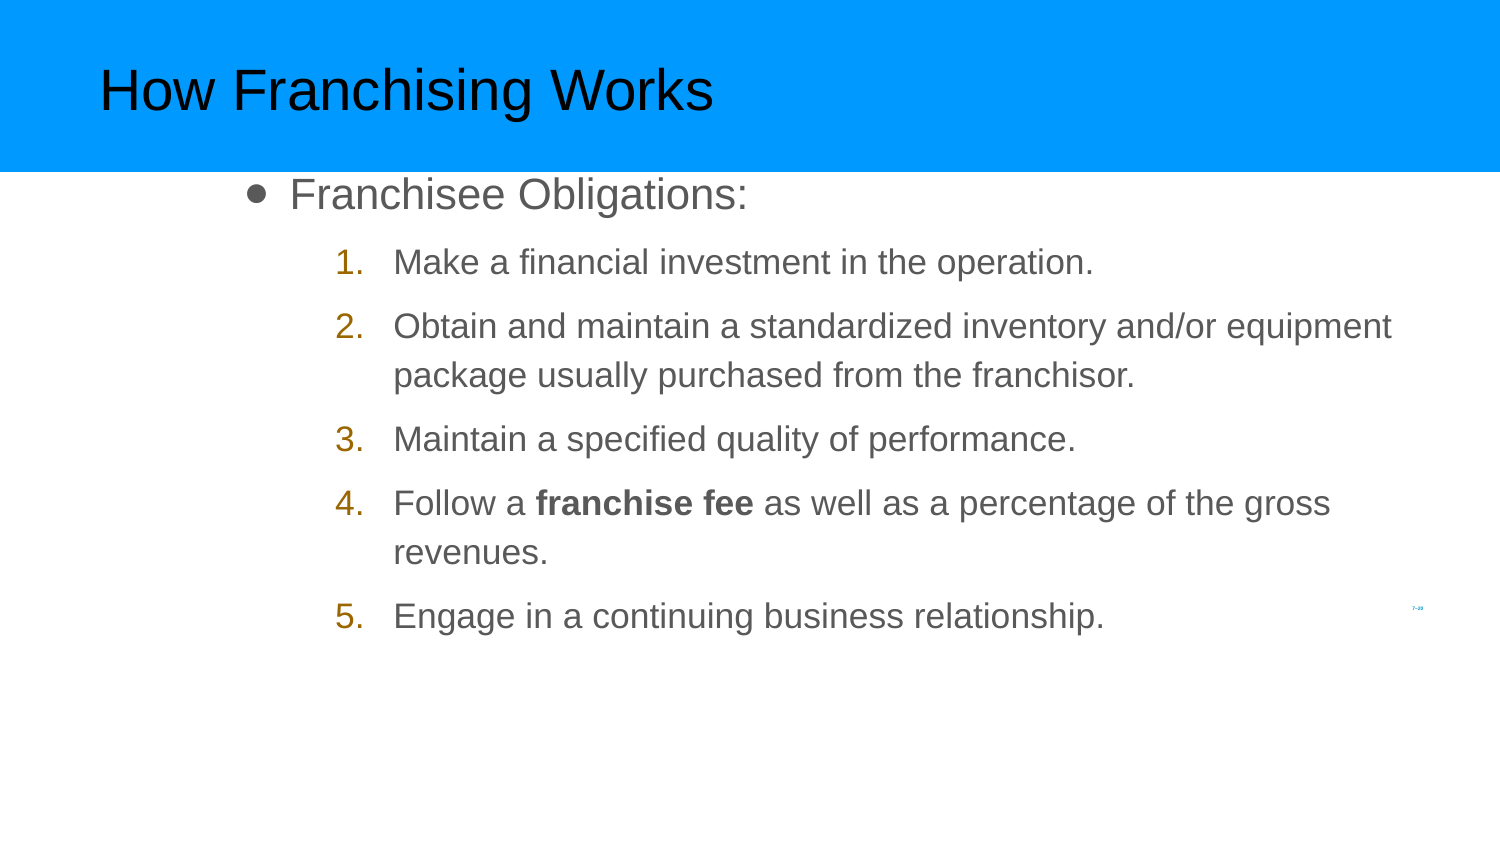

# How Franchising Works
Franchisee Obligations:
Make a financial investment in the operation.
Obtain and maintain a standardized inventory and/or equipment package usually purchased from the franchisor.
Maintain a specified quality of performance.
Follow a franchise fee as well as a percentage of the gross revenues.
Engage in a continuing business relationship.
7–20